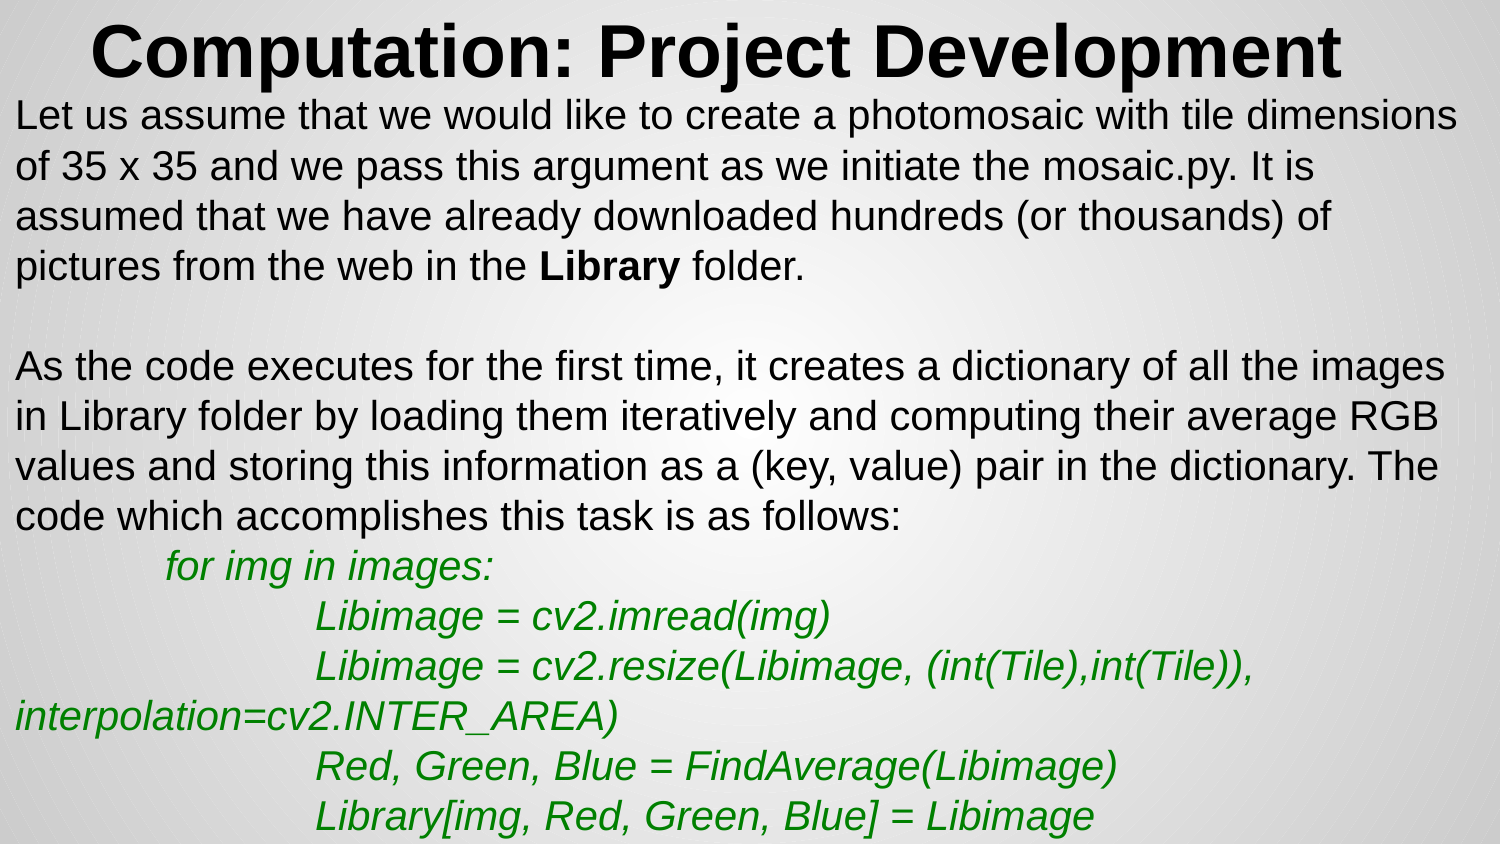

# Computation: Project Development
Let us assume that we would like to create a photomosaic with tile dimensions of 35 x 35 and we pass this argument as we initiate the mosaic.py. It is assumed that we have already downloaded hundreds (or thousands) of pictures from the web in the Library folder.

As the code executes for the first time, it creates a dictionary of all the images in Library folder by loading them iteratively and computing their average RGB values and storing this information as a (key, value) pair in the dictionary. The code which accomplishes this task is as follows:
	for img in images:
		Libimage = cv2.imread(img)
		Libimage = cv2.resize(Libimage, (int(Tile),int(Tile)), interpolation=cv2.INTER_AREA)
		Red, Green, Blue = FindAverage(Libimage)
		Library[img, Red, Green, Blue] = Libimage